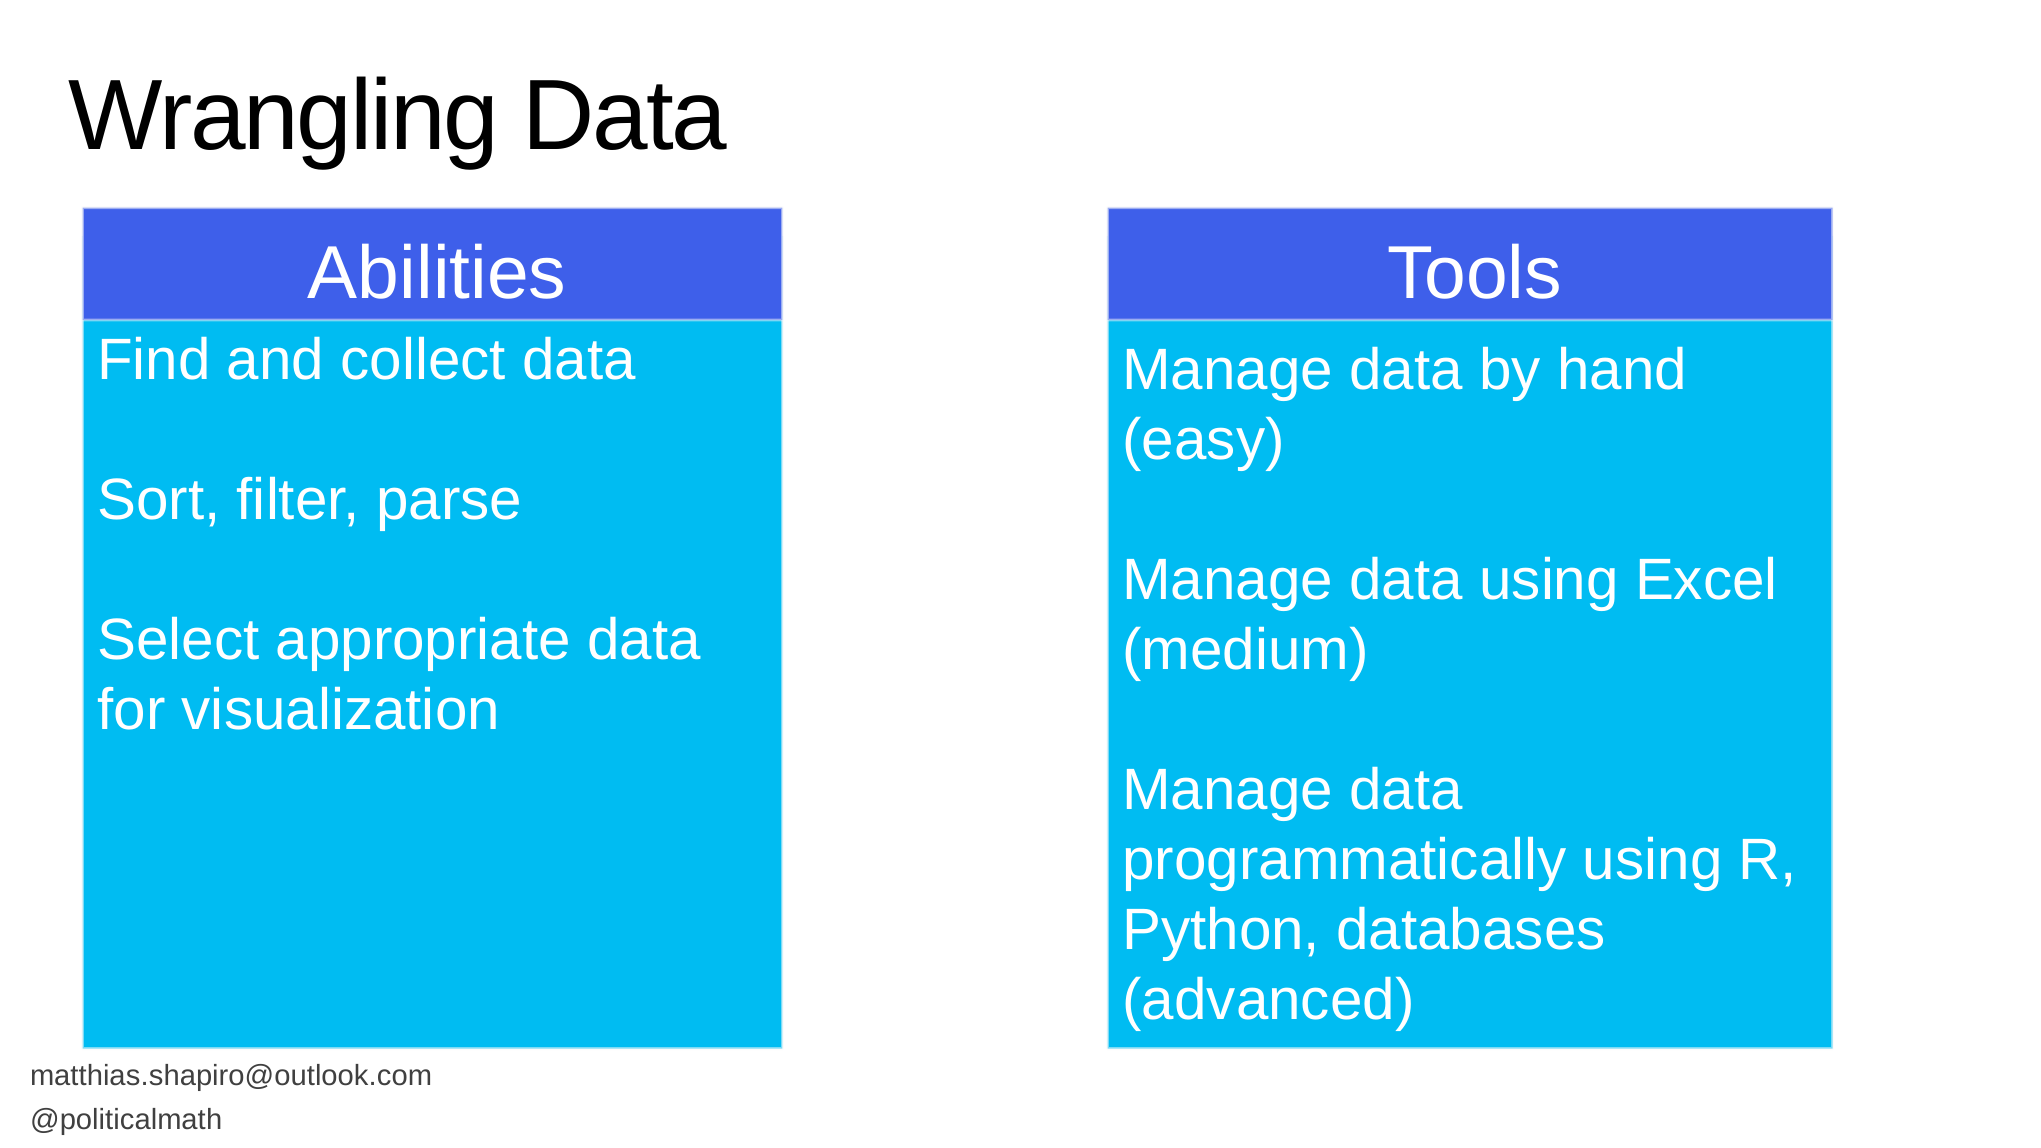

# Wrangling Data

Abilities
Tools

Find and collect data

Sort, filter, parse

Select appropriate data for visualization

Manage data by hand (easy)

Manage data using Excel (medium)

Manage data programmatically using R, Python, databases (advanced)